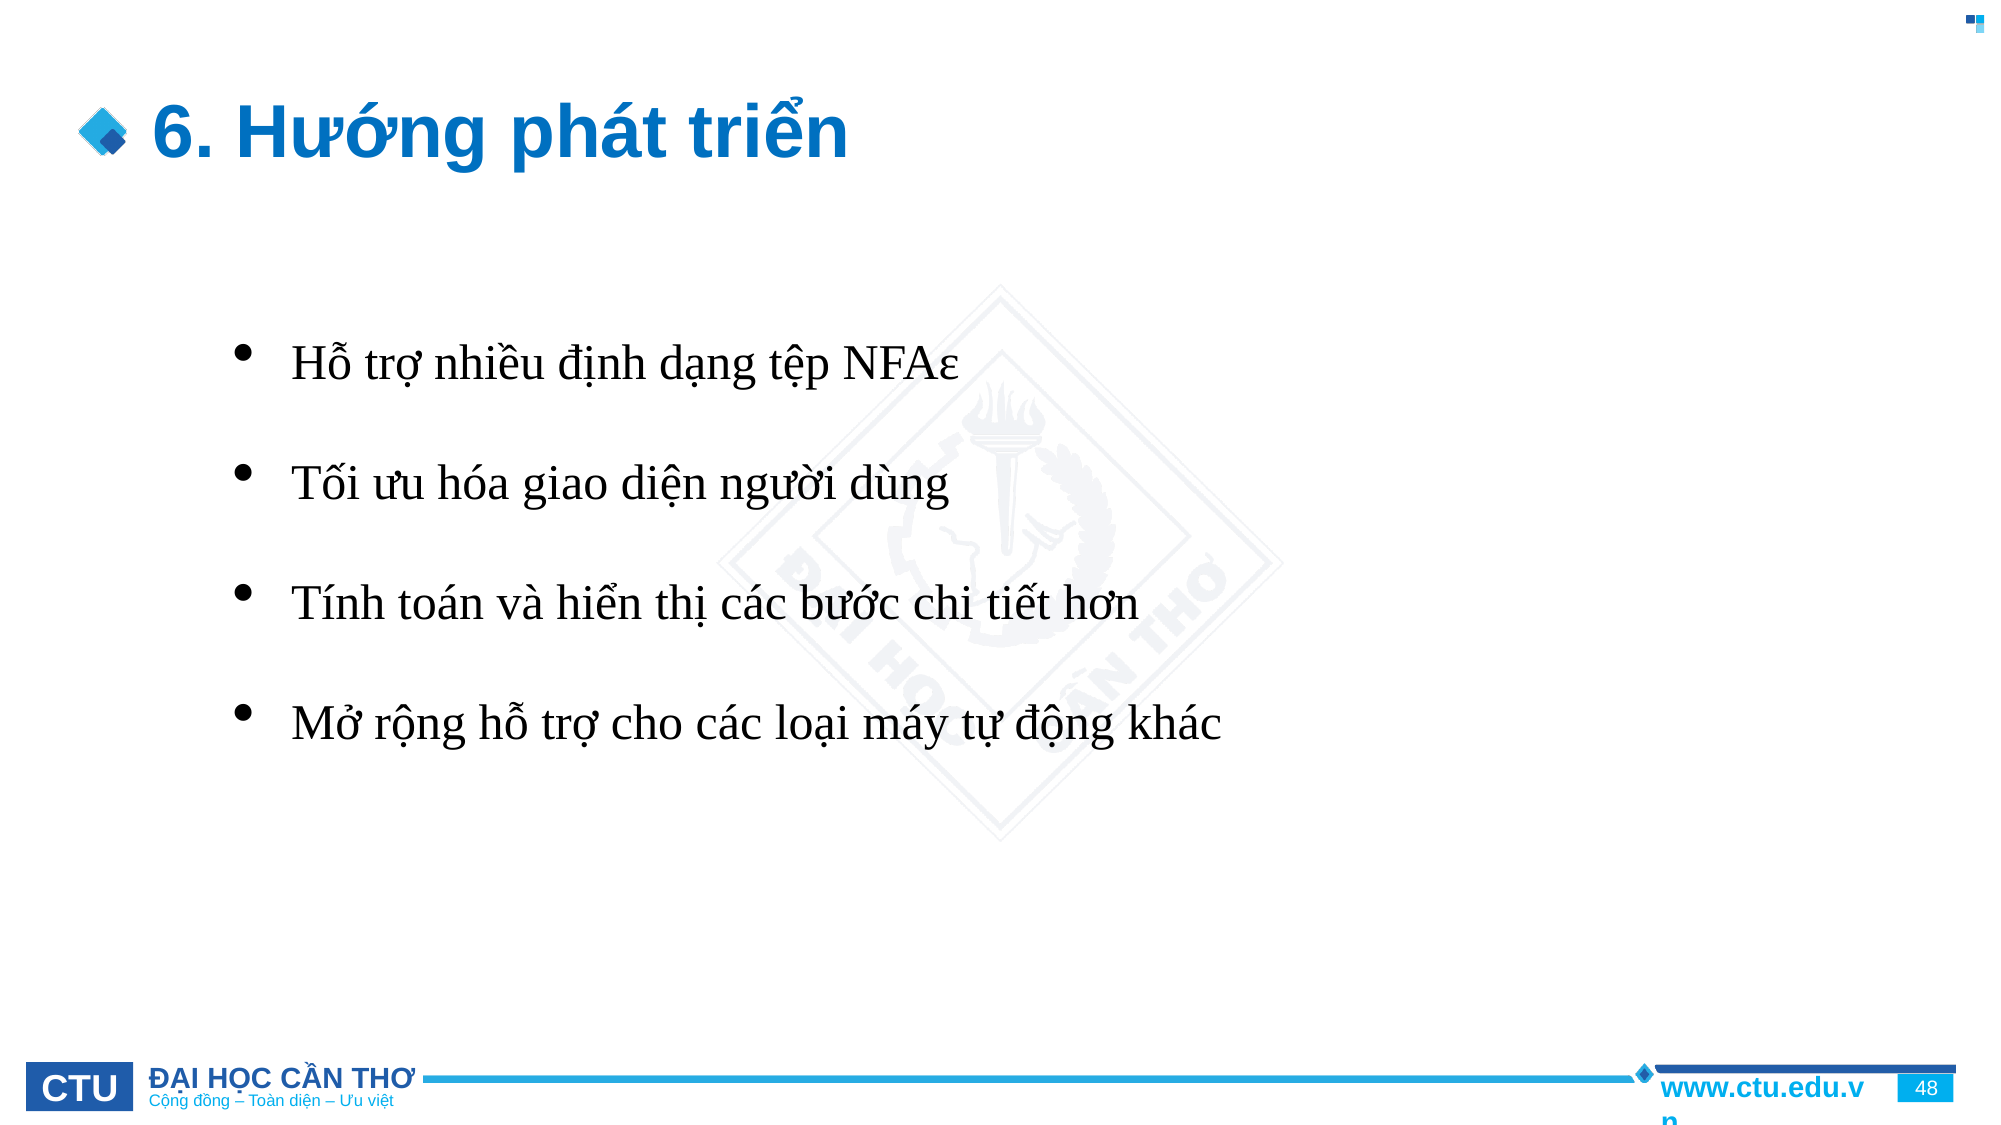

# 6. Hướng phát triển
Hỗ trợ nhiều định dạng tệp NFAε
Tối ưu hóa giao diện người dùng
Tính toán và hiển thị các bước chi tiết hơn
Mở rộng hỗ trợ cho các loại máy tự động khác